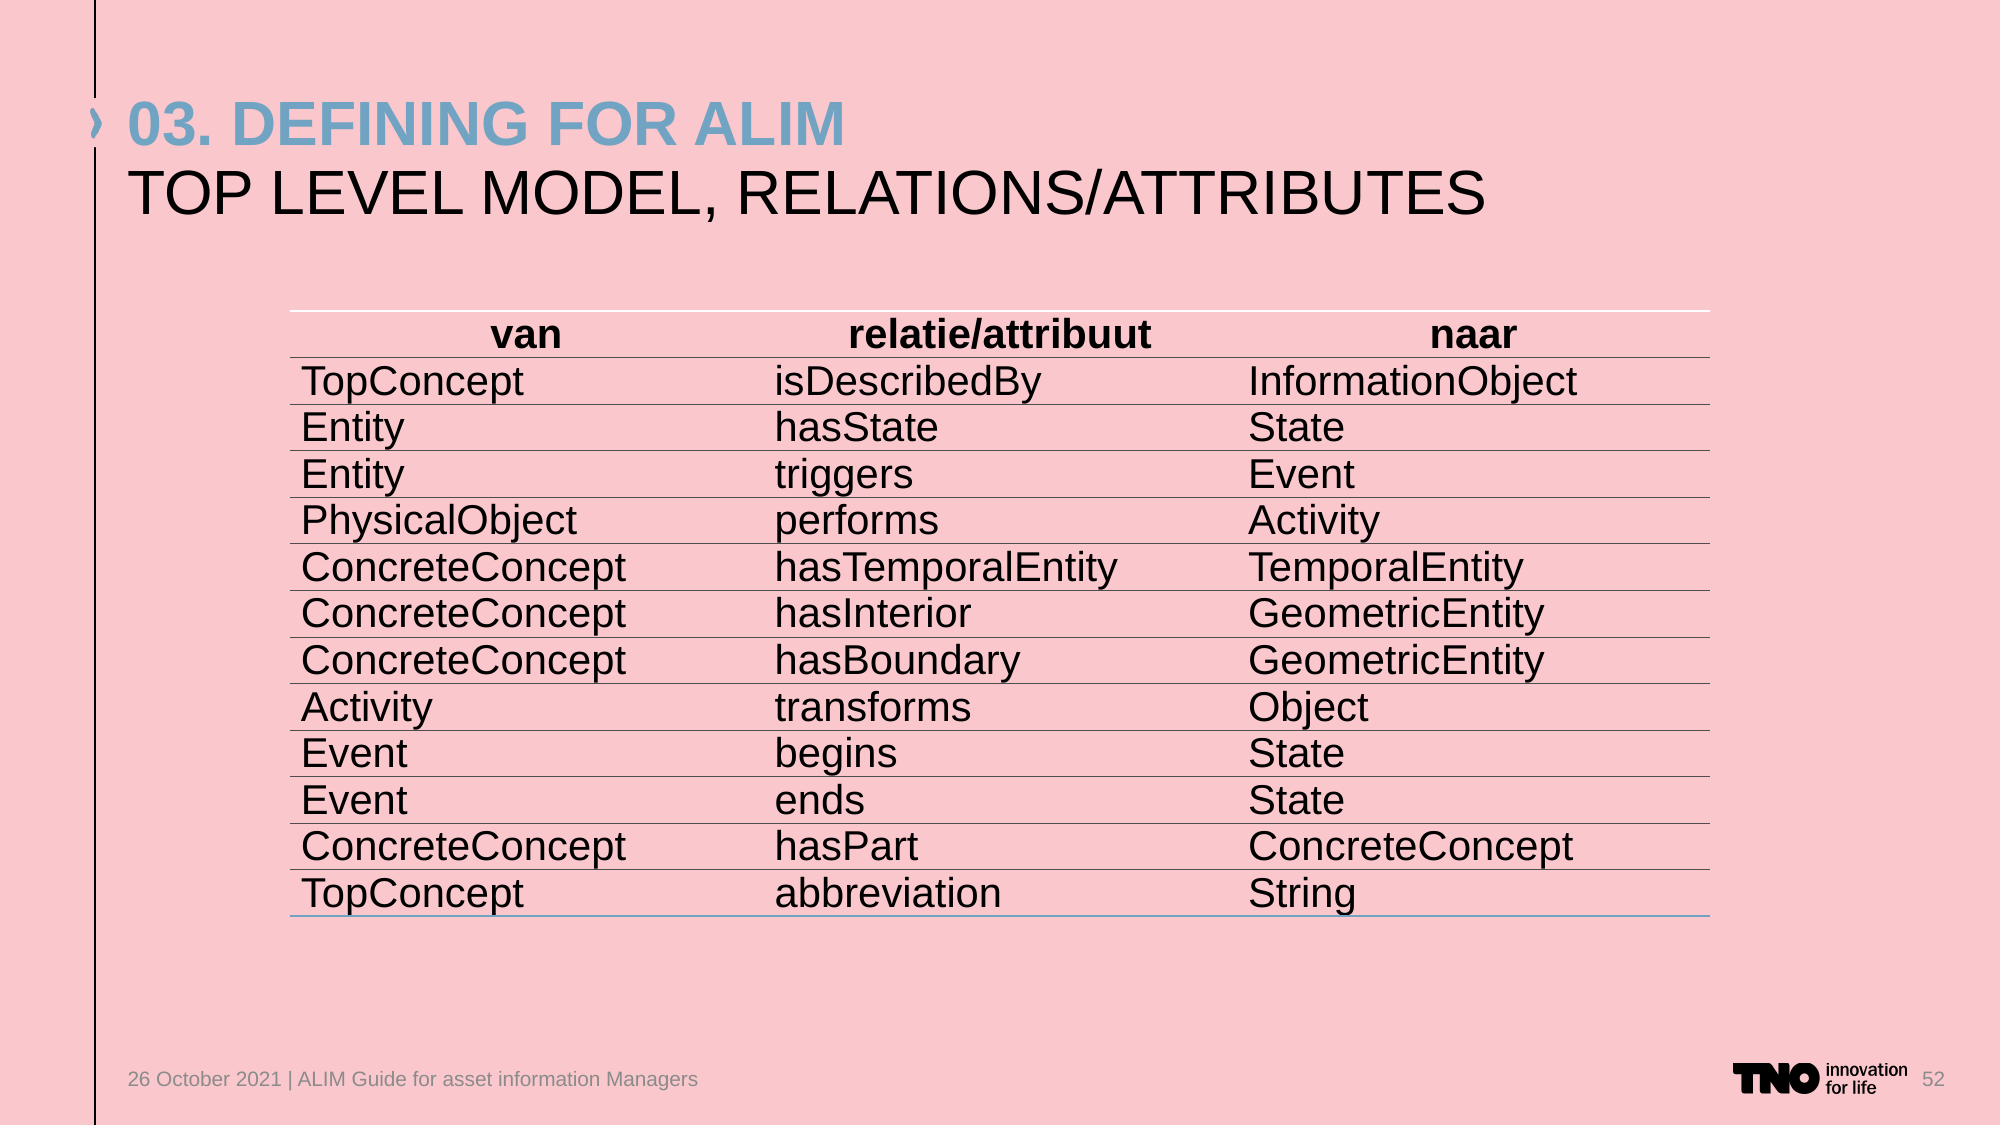

# 03. Defining for alim
Top level model, relations/attributes
| van | relatie/attribuut | naar |
| --- | --- | --- |
| TopConcept | isDescribedBy | InformationObject |
| Entity | hasState | State |
| Entity | triggers | Event |
| PhysicalObject | performs | Activity |
| ConcreteConcept | hasTemporalEntity | TemporalEntity |
| ConcreteConcept | hasInterior | GeometricEntity |
| ConcreteConcept | hasBoundary | GeometricEntity |
| Activity | transforms | Object |
| Event | begins | State |
| Event | ends | State |
| ConcreteConcept | hasPart | ConcreteConcept |
| TopConcept | abbreviation | String |
26 October 2021 | ALIM Guide for asset information Managers

52